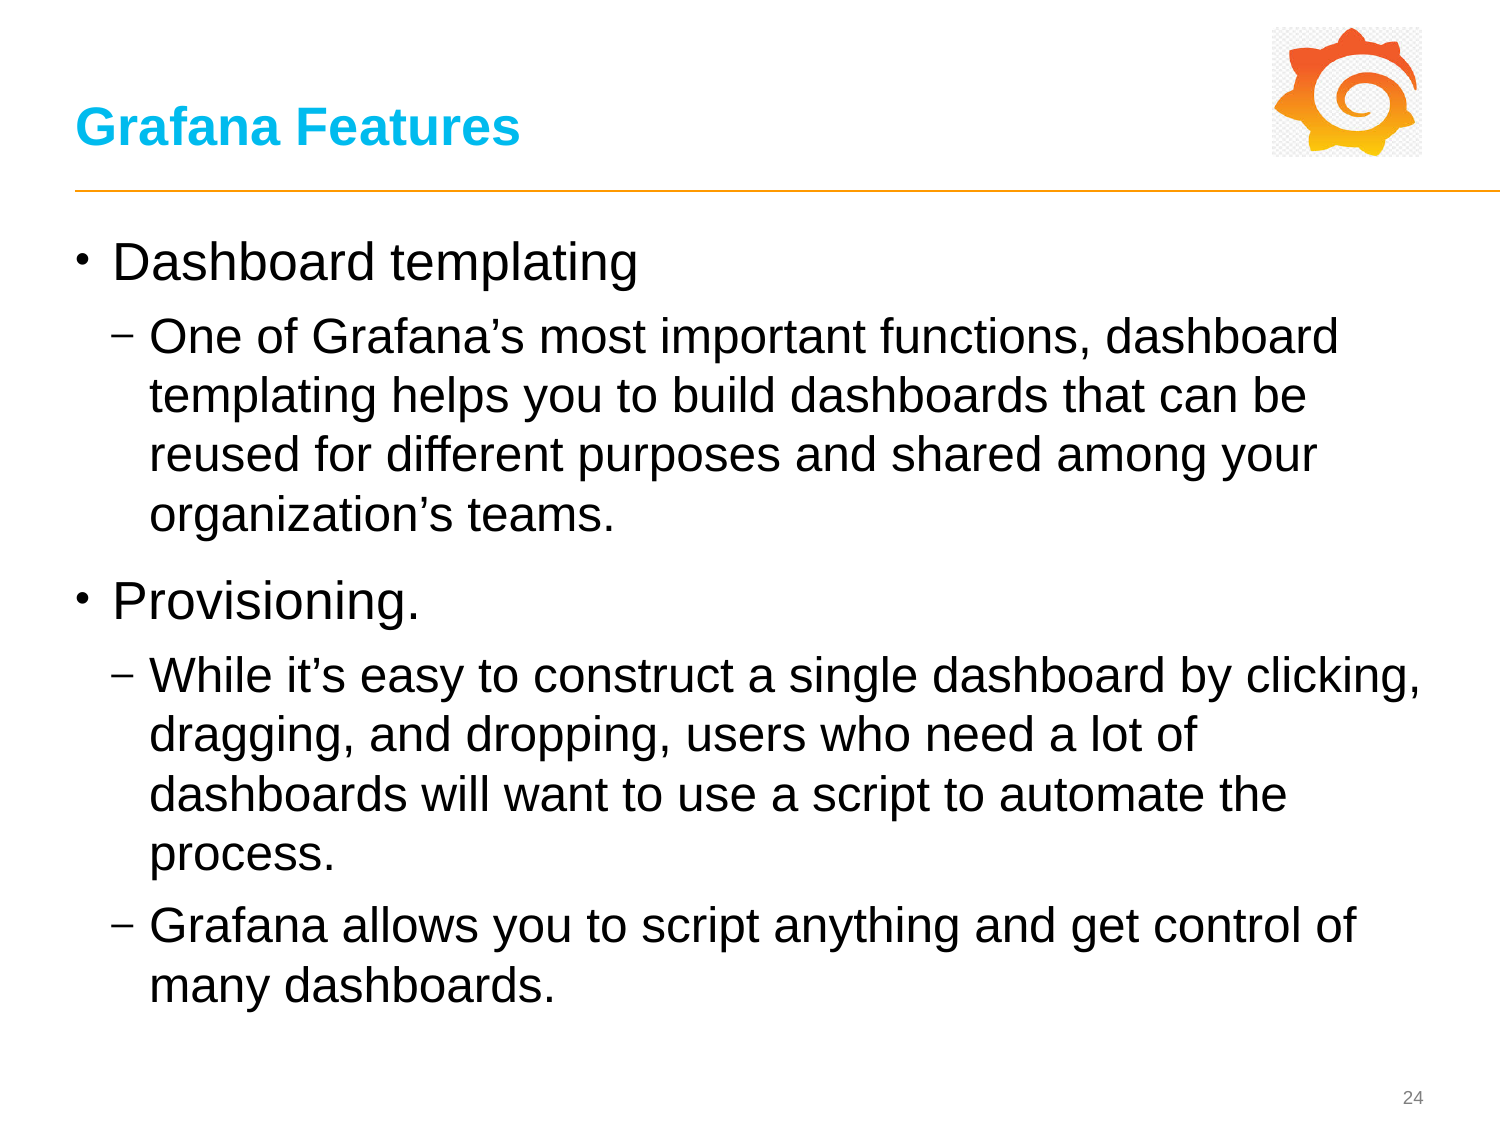

# Grafana Features
Dashboard templating
One of Grafana’s most important functions, dashboard templating helps you to build dashboards that can be reused for different purposes and shared among your organization’s teams.
Provisioning.
While it’s easy to construct a single dashboard by clicking, dragging, and dropping, users who need a lot of dashboards will want to use a script to automate the process.
Grafana allows you to script anything and get control of many dashboards.